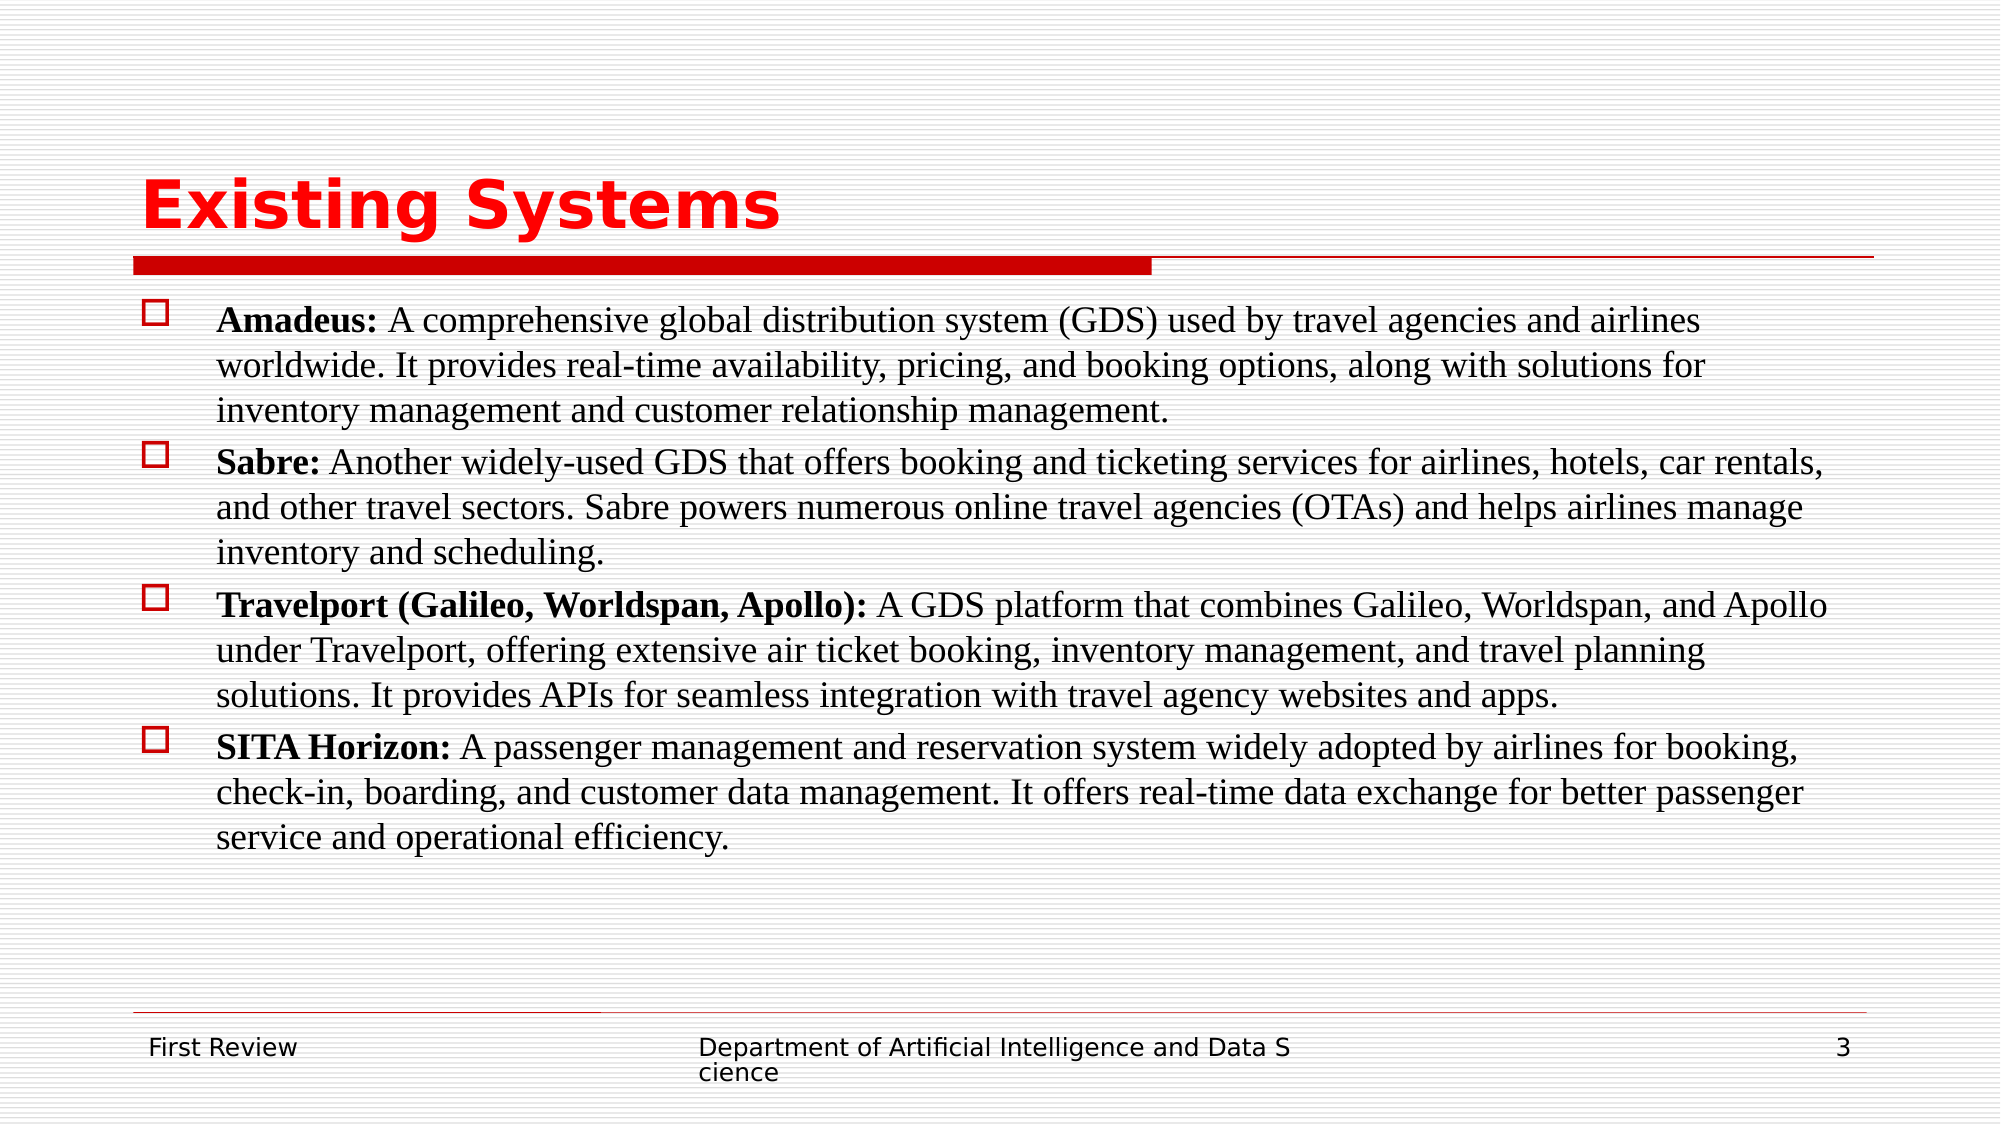

# Existing Systems
Amadeus: A comprehensive global distribution system (GDS) used by travel agencies and airlines worldwide. It provides real-time availability, pricing, and booking options, along with solutions for inventory management and customer relationship management.
Sabre: Another widely-used GDS that offers booking and ticketing services for airlines, hotels, car rentals, and other travel sectors. Sabre powers numerous online travel agencies (OTAs) and helps airlines manage inventory and scheduling.
Travelport (Galileo, Worldspan, Apollo): A GDS platform that combines Galileo, Worldspan, and Apollo under Travelport, offering extensive air ticket booking, inventory management, and travel planning solutions. It provides APIs for seamless integration with travel agency websites and apps.
SITA Horizon: A passenger management and reservation system widely adopted by airlines for booking, check-in, boarding, and customer data management. It offers real-time data exchange for better passenger service and operational efficiency.

First Review
Department of Artificial Intelligence and Data Science
3